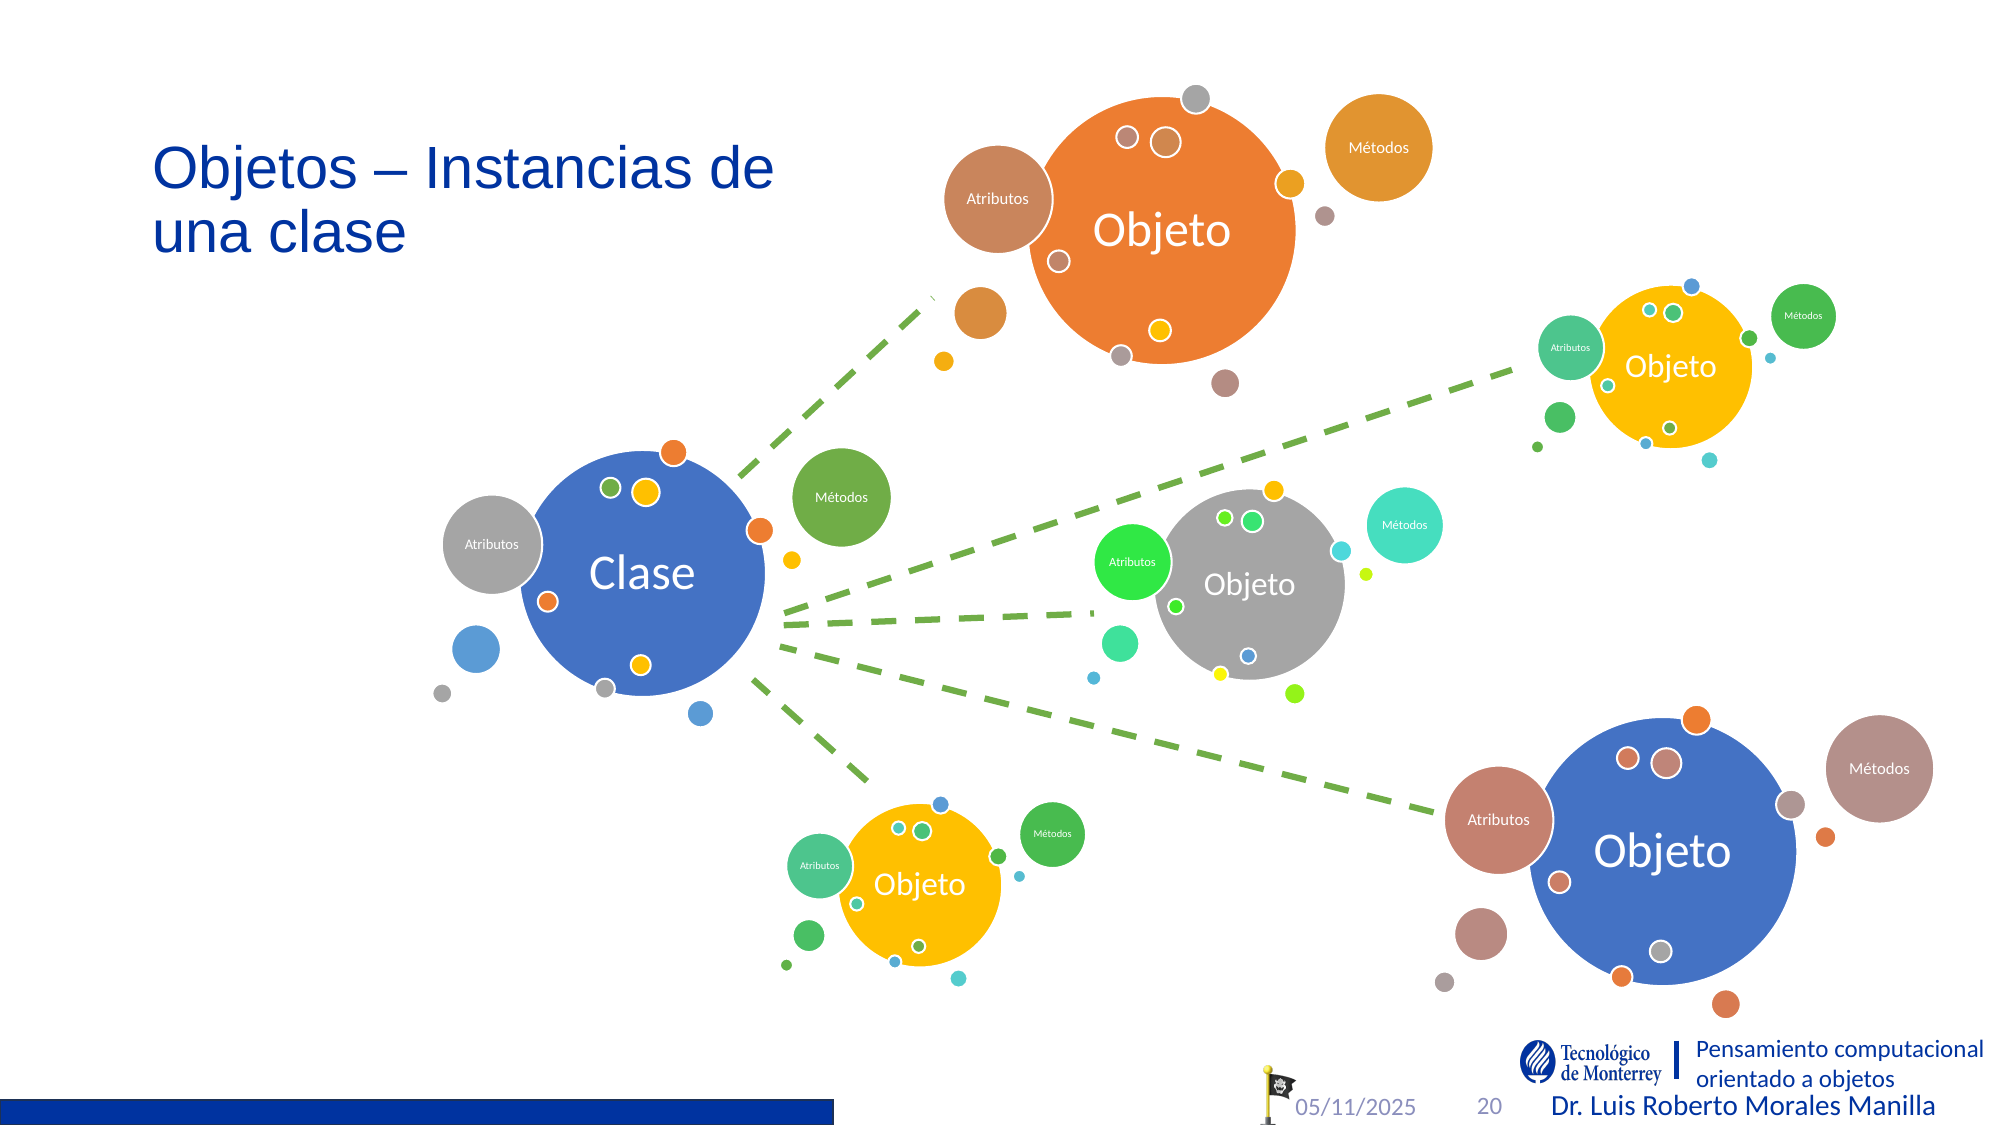

Objeto
Atributos
Métodos
# Objetos – Instancias de una clase
Objeto
Atributos
Métodos
Clase
Atributos
Métodos
Objeto
Atributos
Métodos
Objeto
Atributos
Métodos
Objeto
Atributos
Métodos
20
05/11/2025